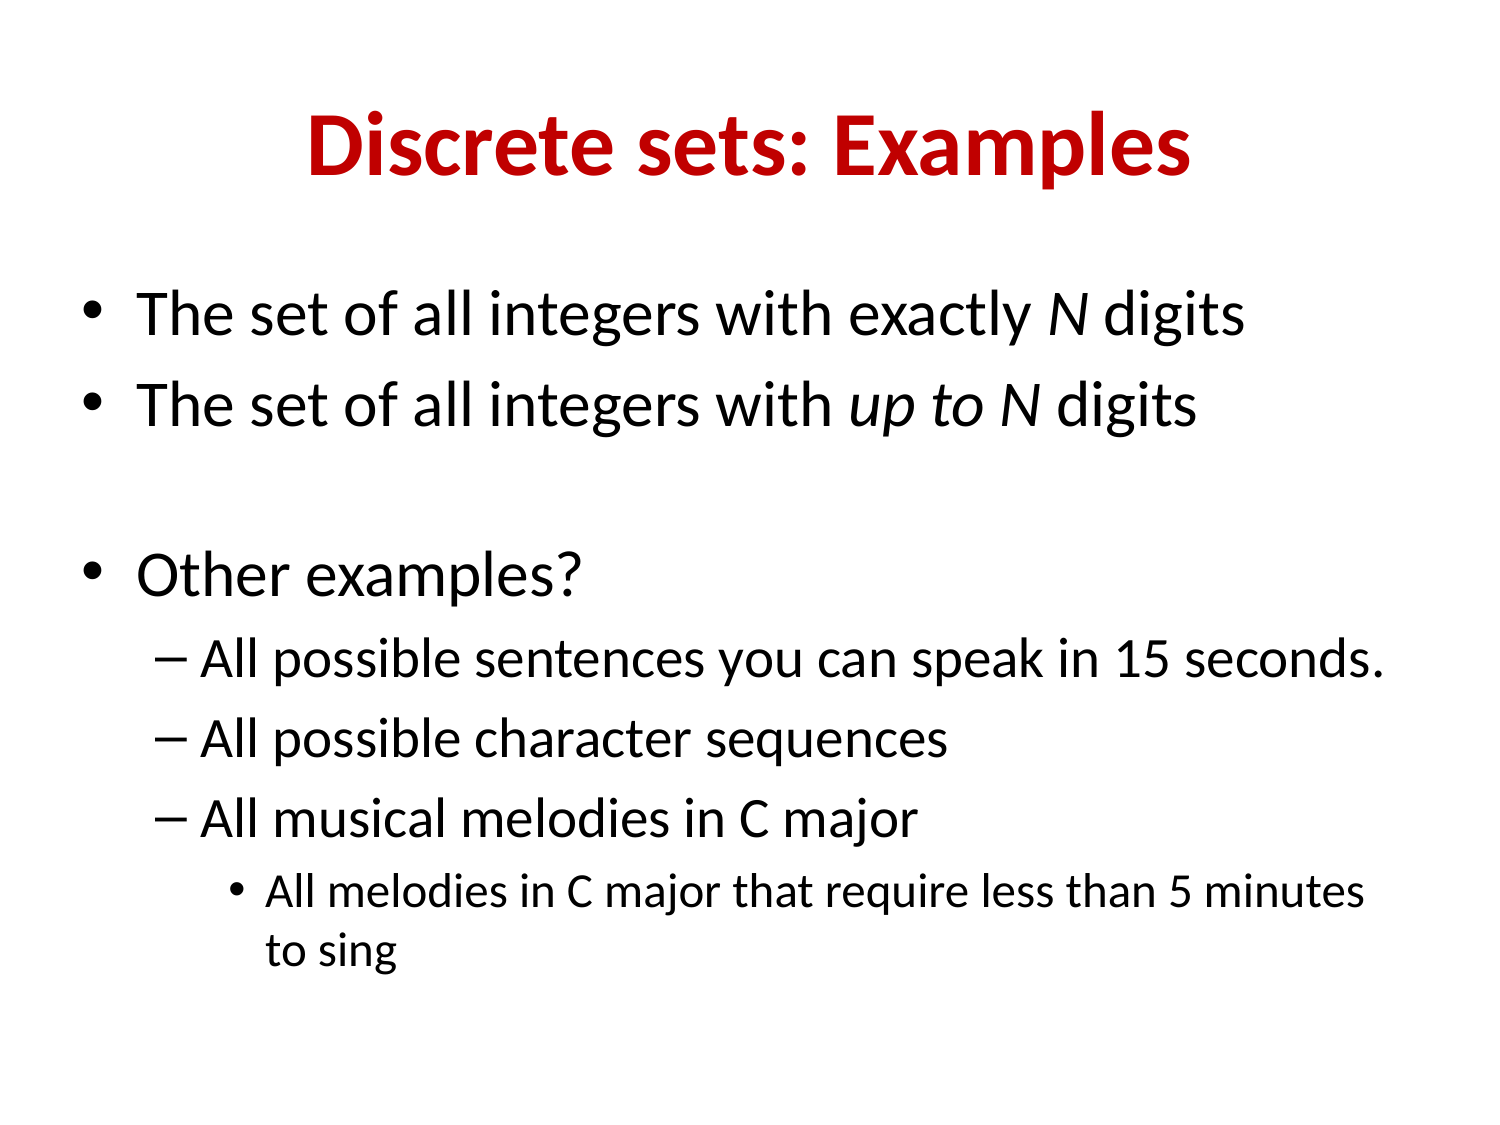

# Discrete sets: Examples
The set of all integers with exactly N digits
The set of all integers with up to N digits

Other examples?
All possible sentences you can speak in 15 seconds.
All possible character sequences
All musical melodies in C major
All melodies in C major that require less than 5 minutes to sing